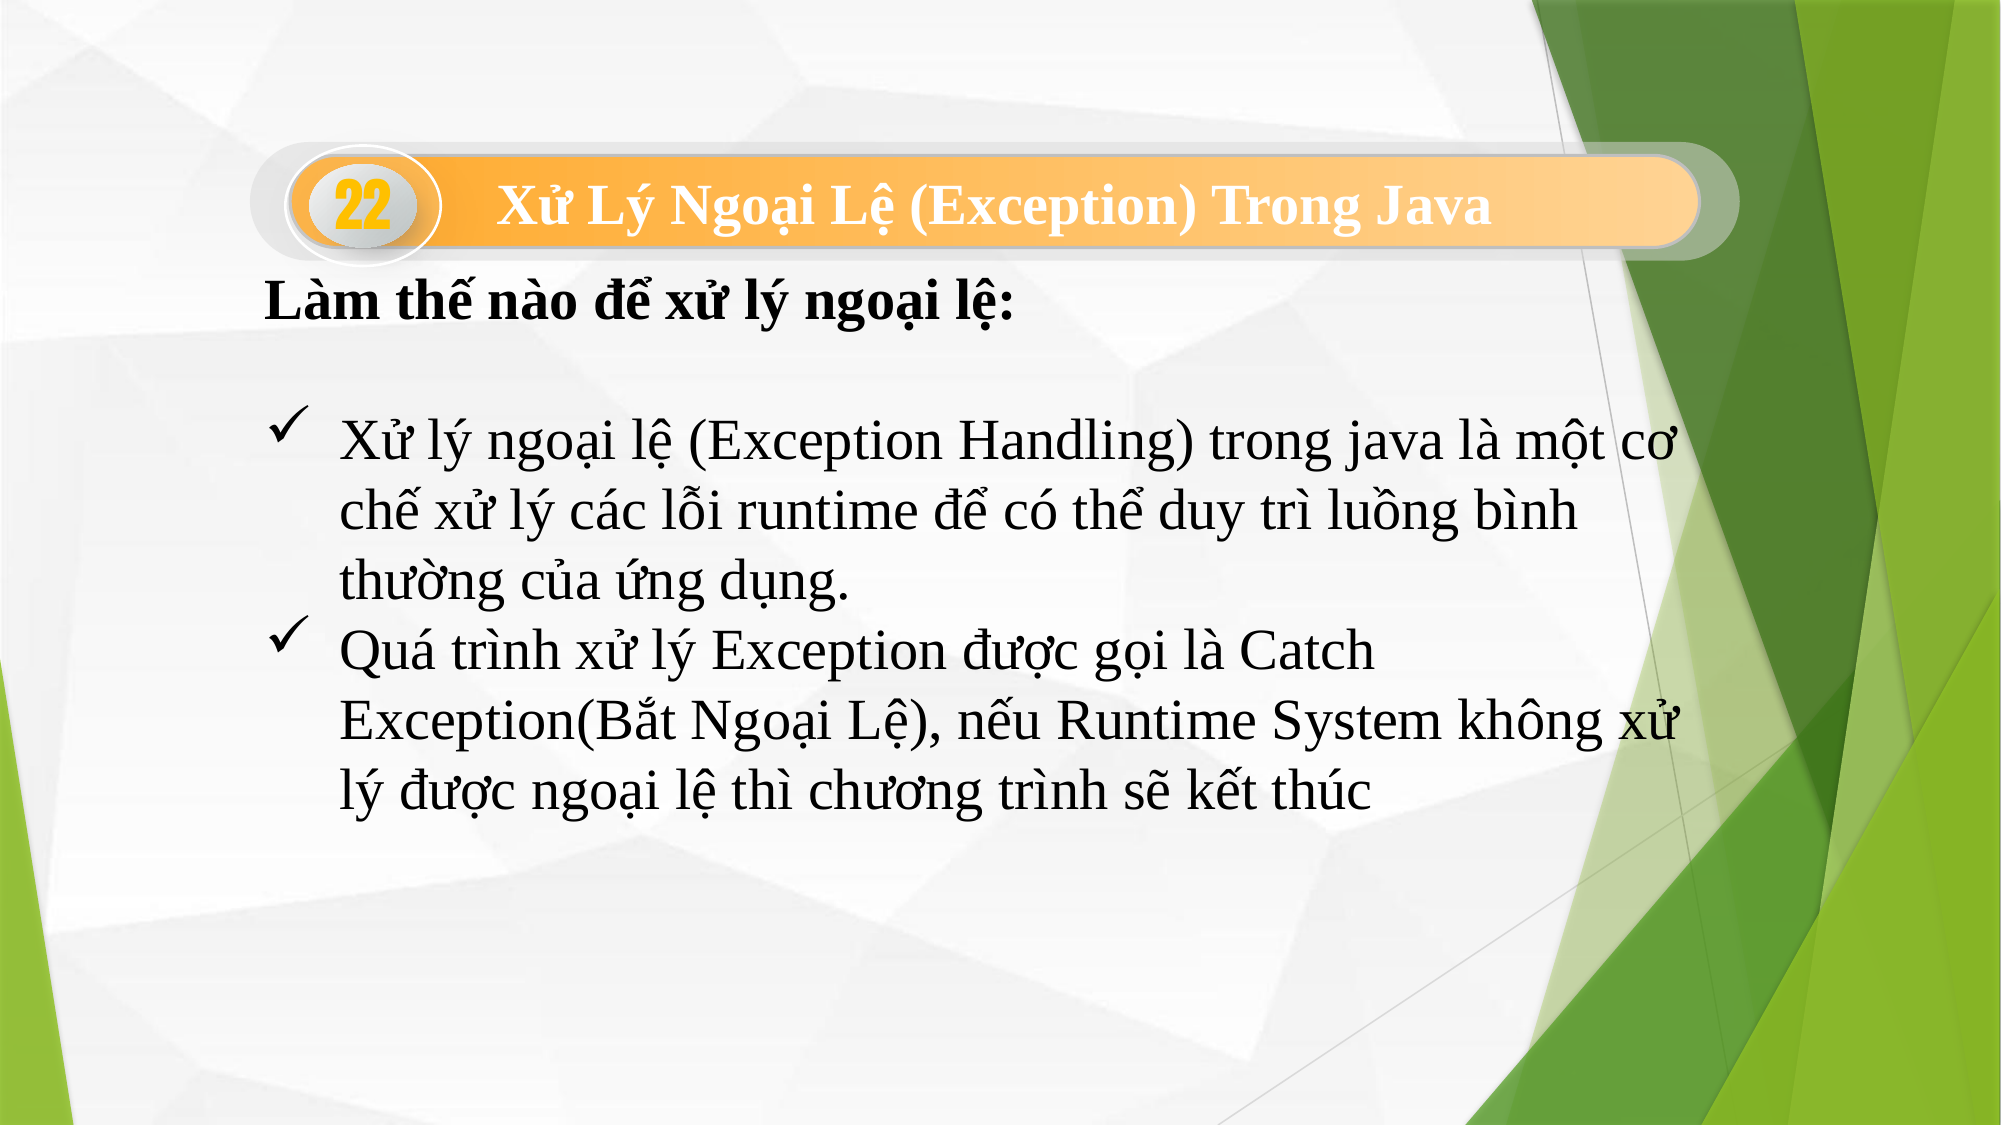

Xử Lý Ngoại Lệ (Exception) Trong Java
22

Làm thế nào để xử lý ngoại lệ:
Xử lý ngoại lệ (Exception Handling) trong java là một cơ chế xử lý các lỗi runtime để có thể duy trì luồng bình thường của ứng dụng.
Quá trình xử lý Exception được gọi là Catch Exception(Bắt Ngoại Lệ), nếu Runtime System không xử lý được ngoại lệ thì chương trình sẽ kết thúc